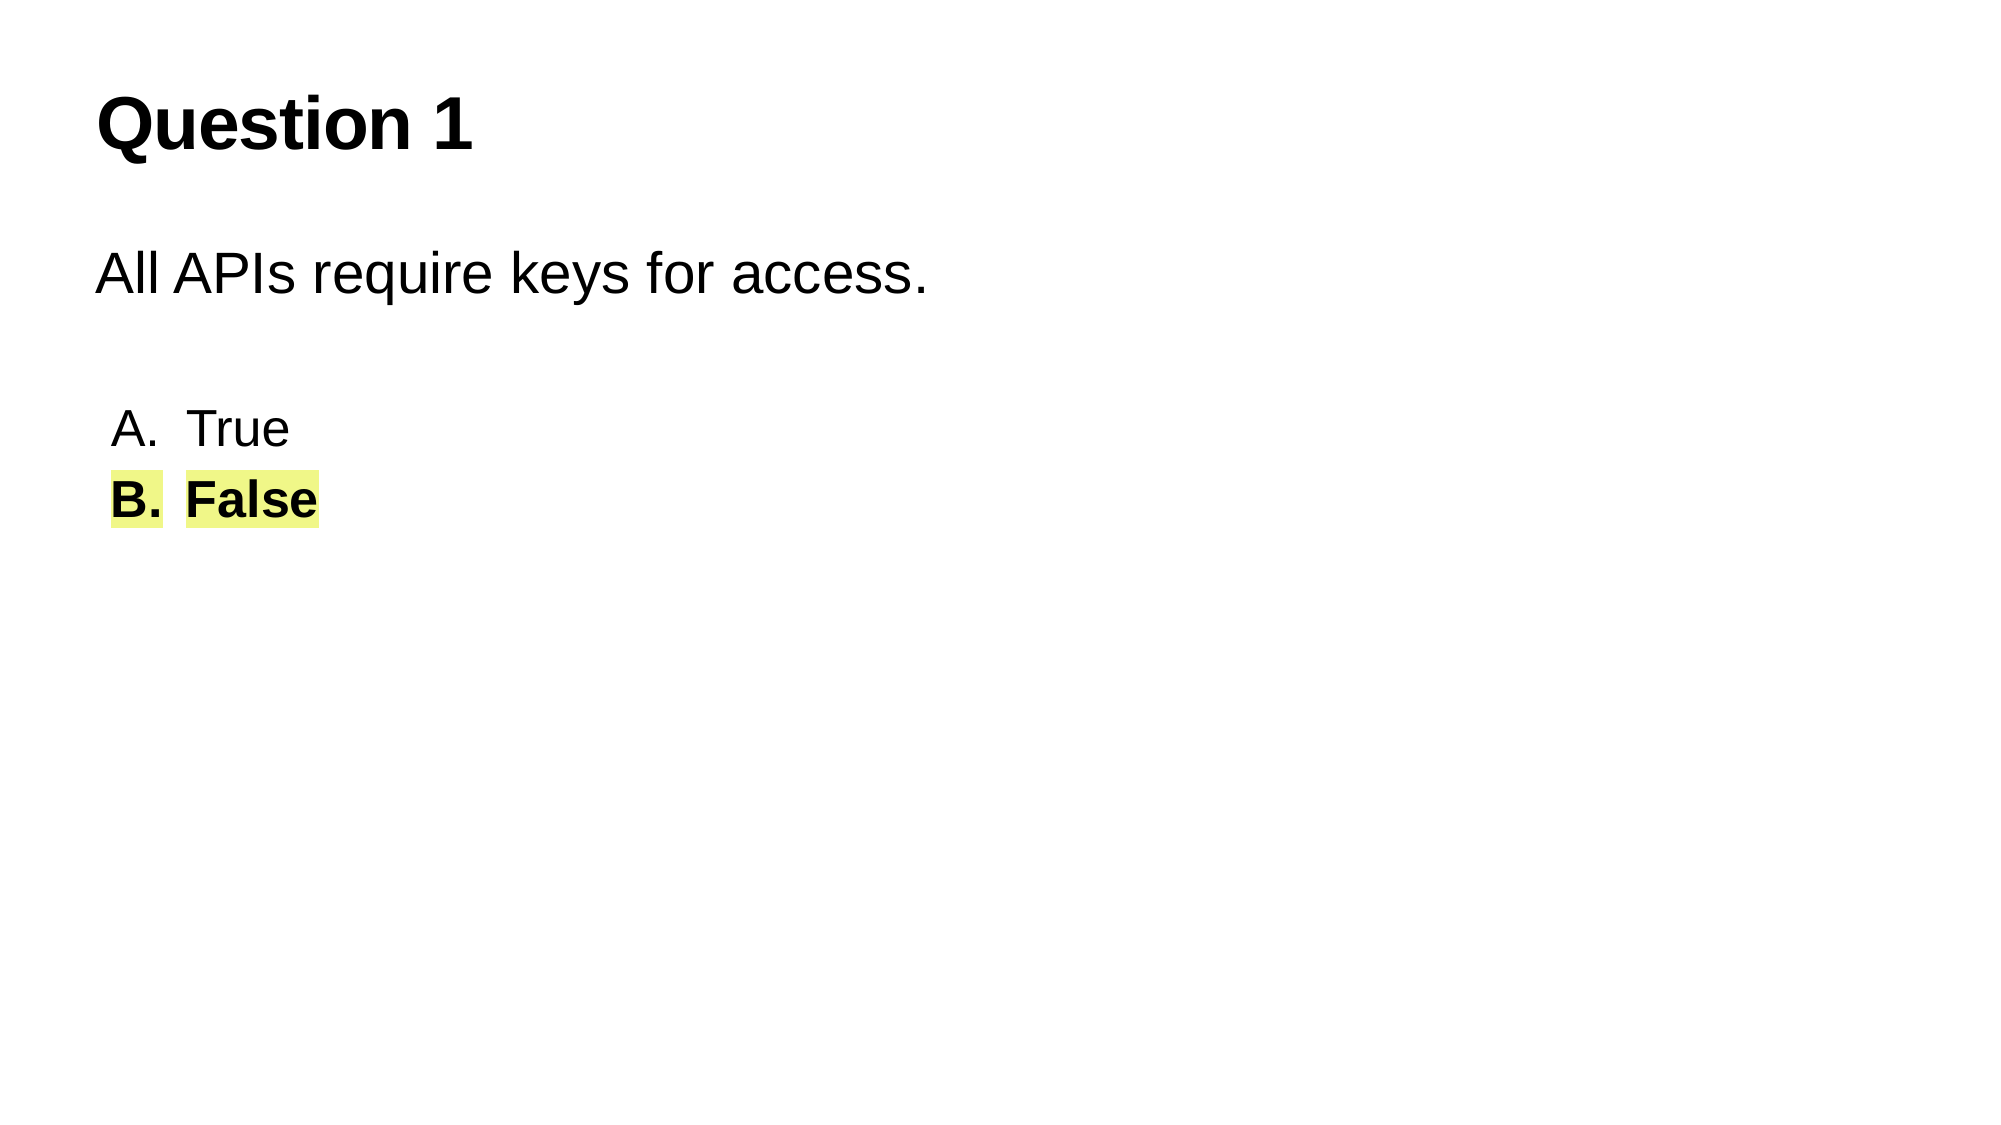

# Question 1
All APIs require keys for access.
True
False